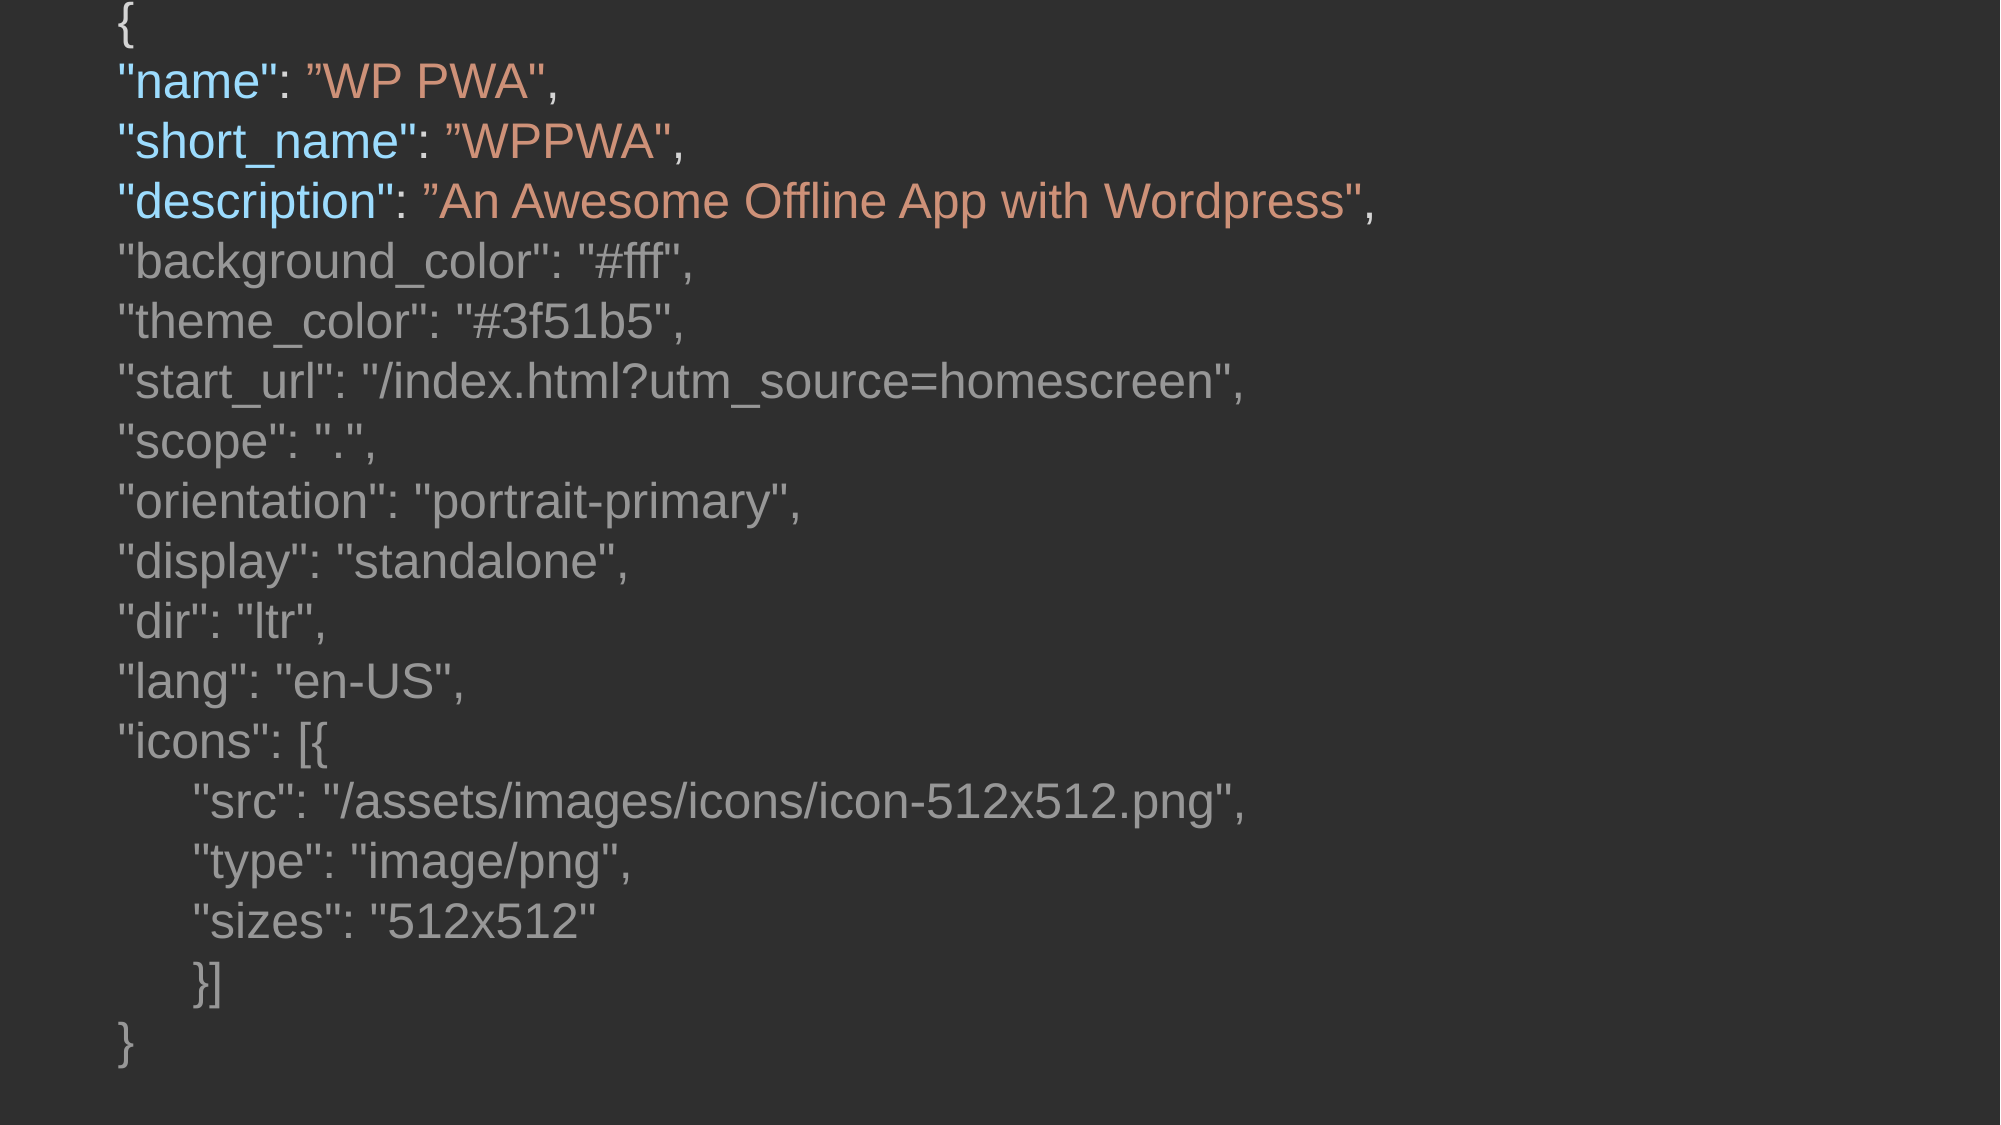

{
"name": ”WP PWA",
"short_name": ”WPPWA",
"description": ”An Awesome Offline App with Wordpress",
"background_color": "#fff",
"theme_color": "#3f51b5",
"start_url": "/index.html?utm_source=homescreen",
"scope": ".",
"orientation": "portrait-primary",
"display": "standalone",
"dir": "ltr",
"lang": "en-US",
"icons": [{
"src": "/assets/images/icons/icon-512x512.png",
"type": "image/png",
"sizes": "512x512"
}]
}